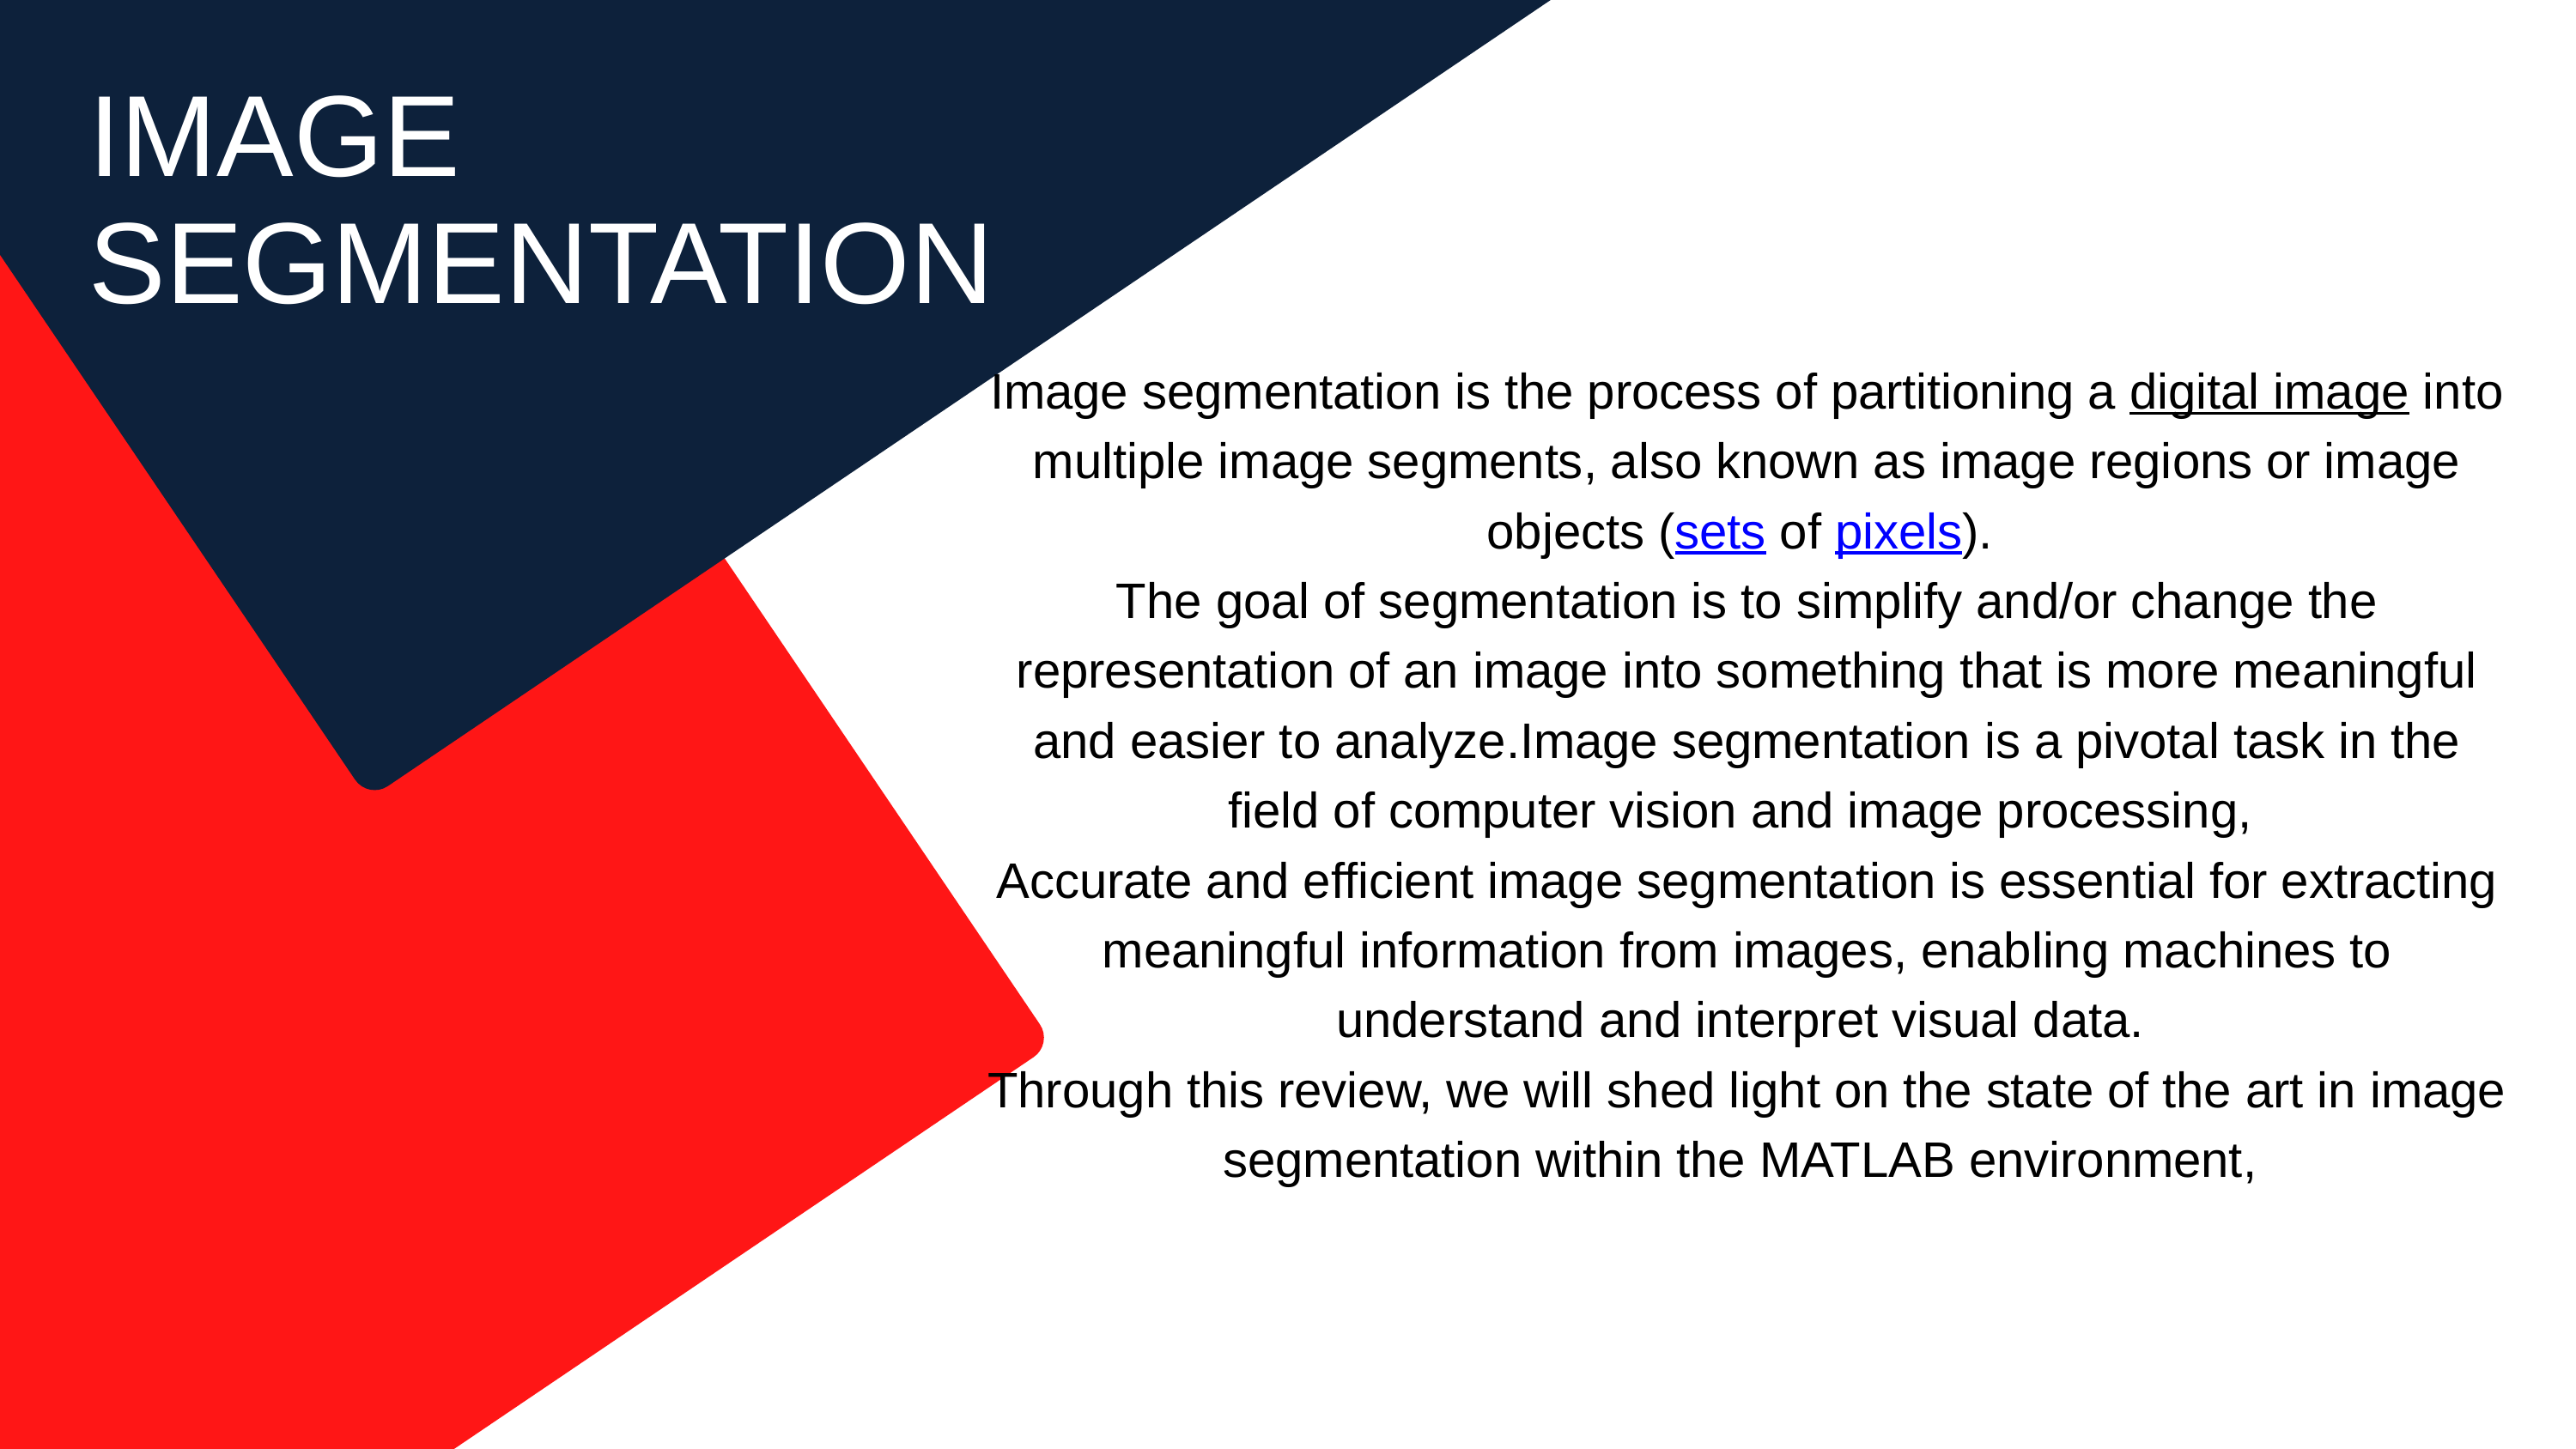

IMAGE SEGMENTATION

Image segmentation is the process of partitioning a digital image into multiple image segments, also known as image regions or image objects (sets of pixels).
The goal of segmentation is to simplify and/or change the representation of an image into something that is more meaningful and easier to analyze.Image segmentation is a pivotal task in the field of computer vision and image processing,
Accurate and efficient image segmentation is essential for extracting meaningful information from images, enabling machines to understand and interpret visual data.
Through this review, we will shed light on the state of the art in image segmentation within the MATLAB environment,